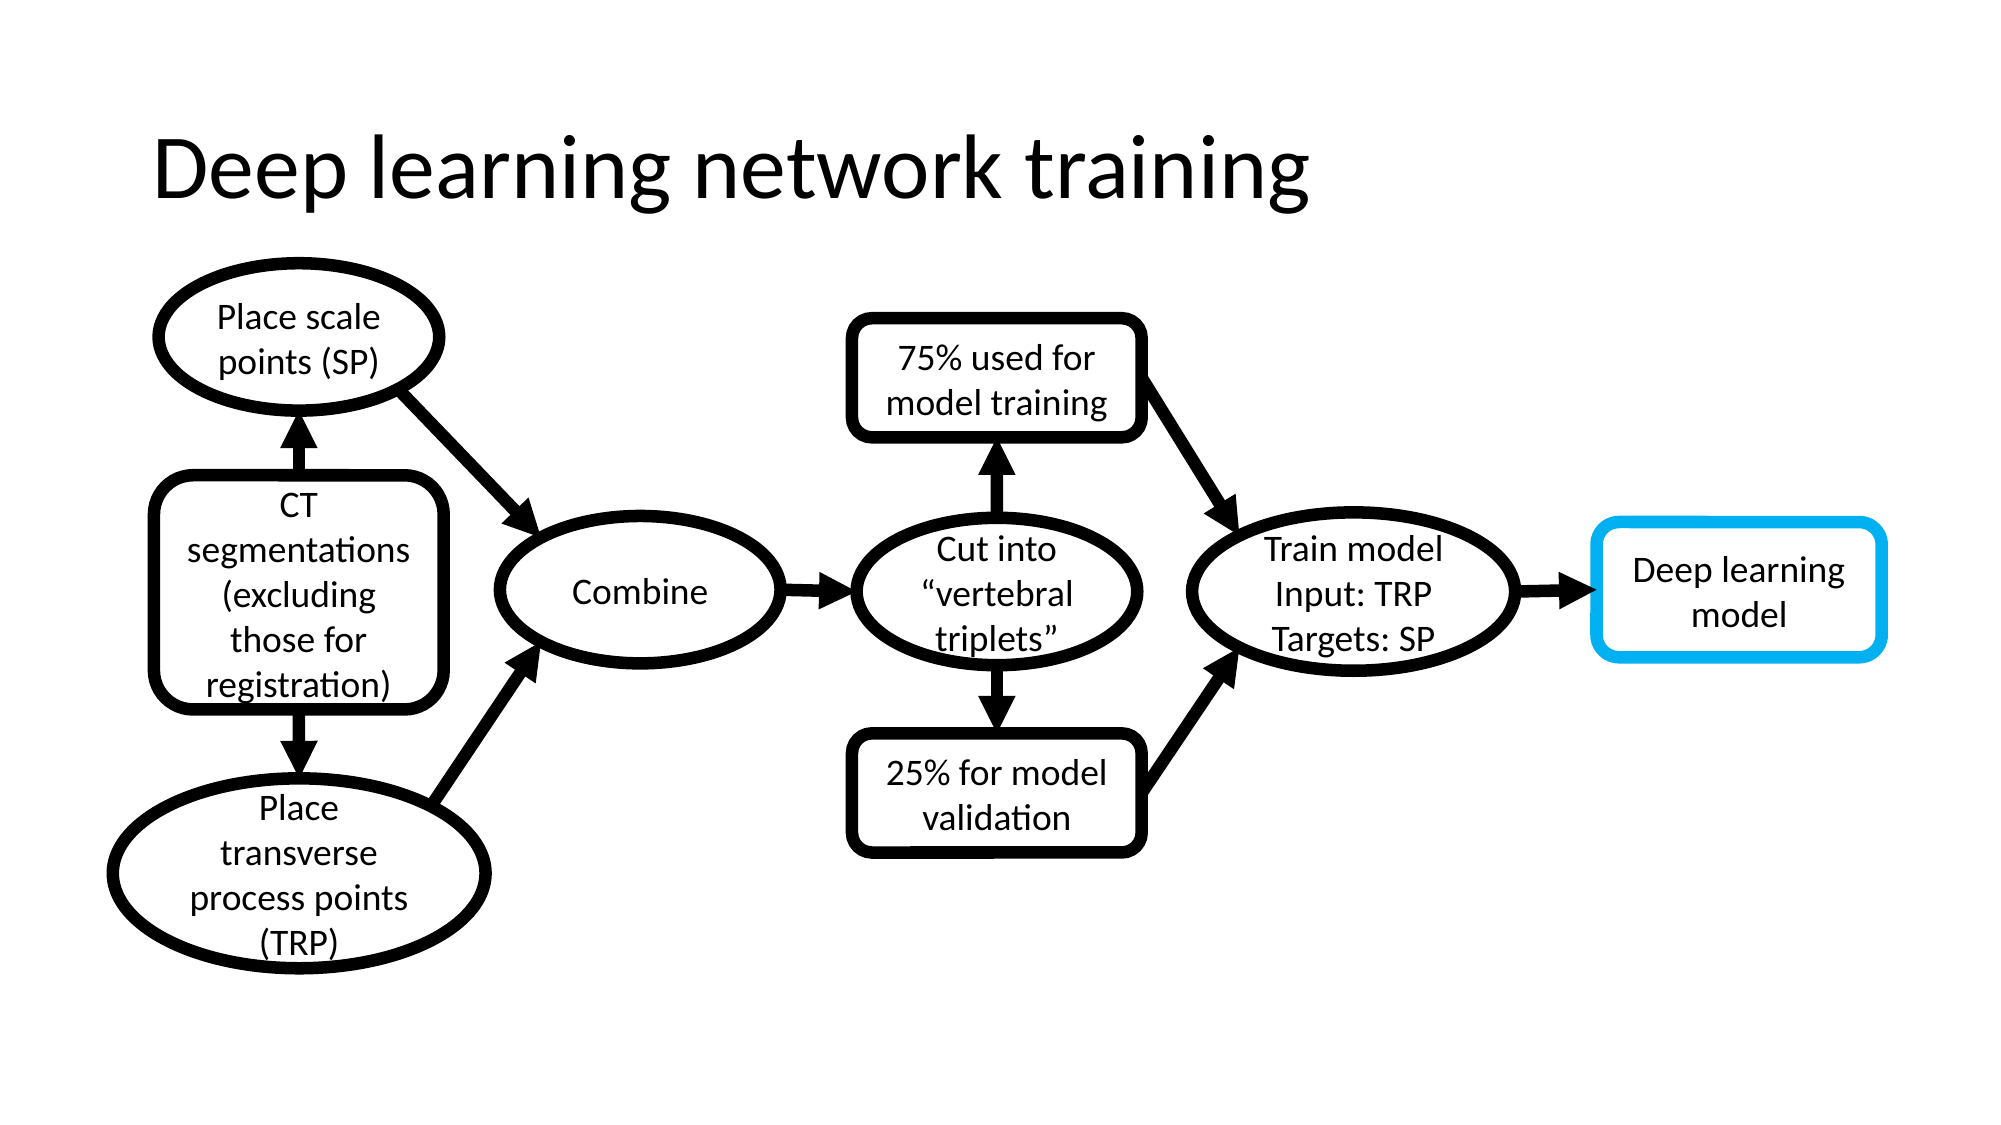

# Deep learning network training
Place scale points (SP)
75% used for model training
CT segmentations (excluding those for registration)
Train model
Input: TRP
Targets: SP
Combine
Cut into “vertebral triplets”
Deep learning model
25% for model validation
Place transverse process points (TRP)